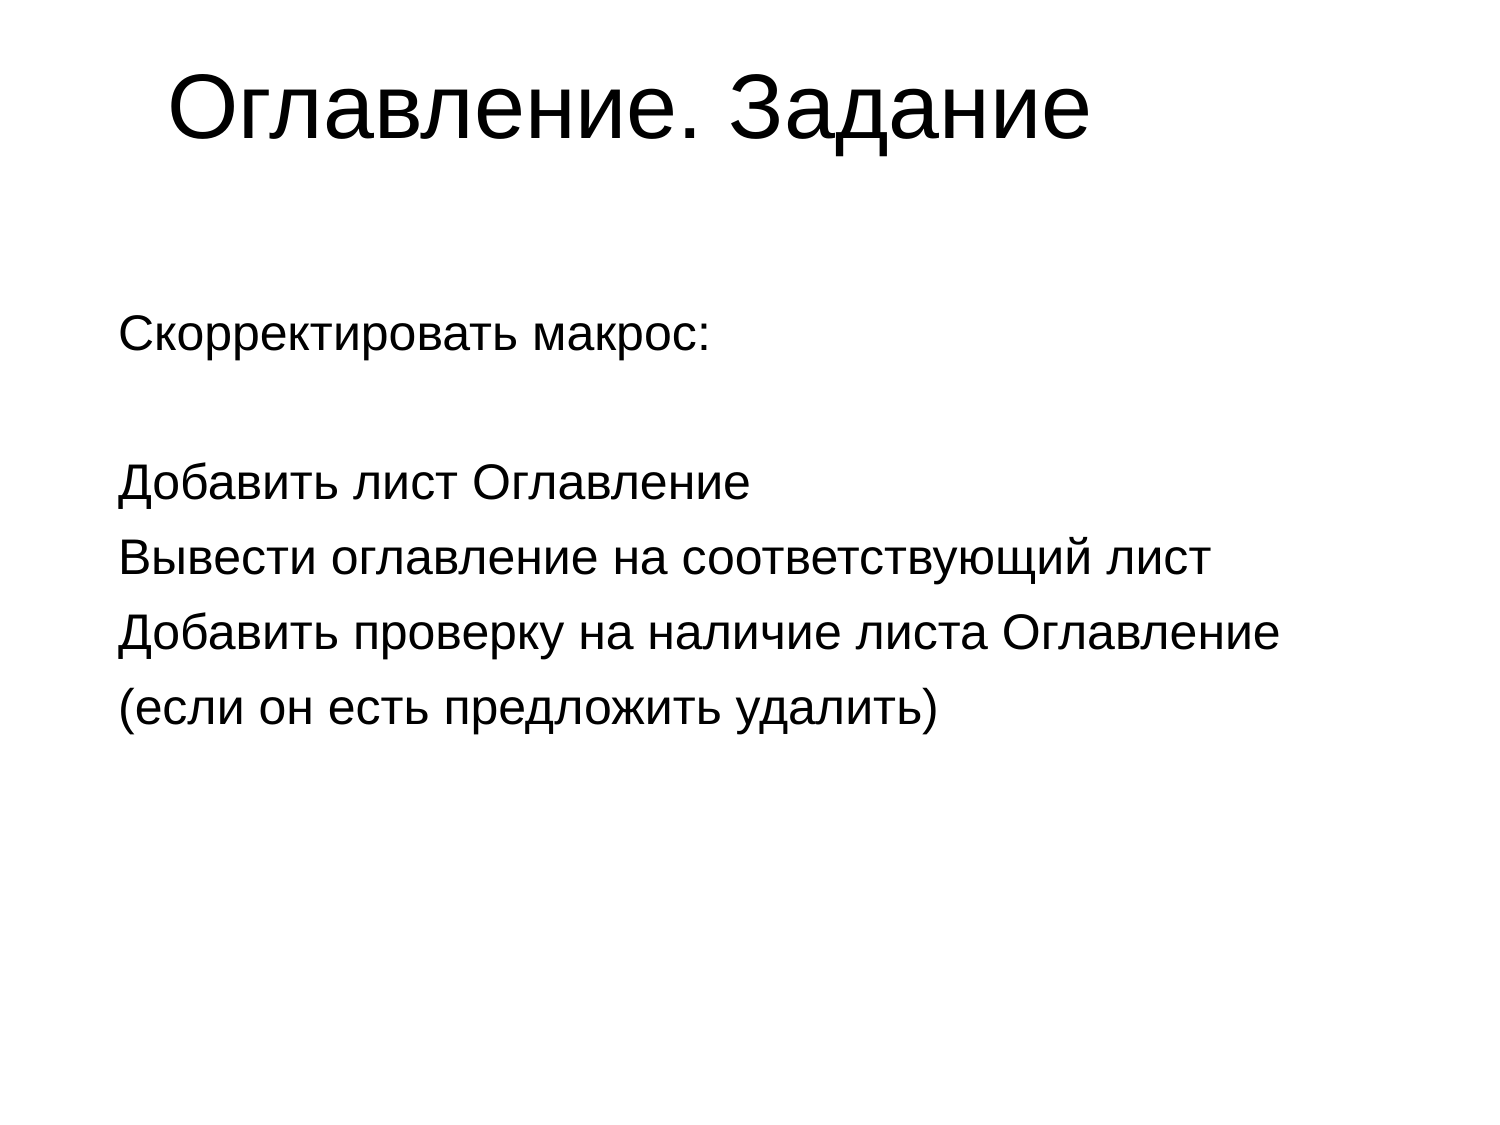

# Оглавление. Задание
Скорректировать макрос:

Добавить лист Оглавление
Вывести оглавление на соответствующий лист
Добавить проверку на наличие листа Оглавление
(если он есть предложить удалить)